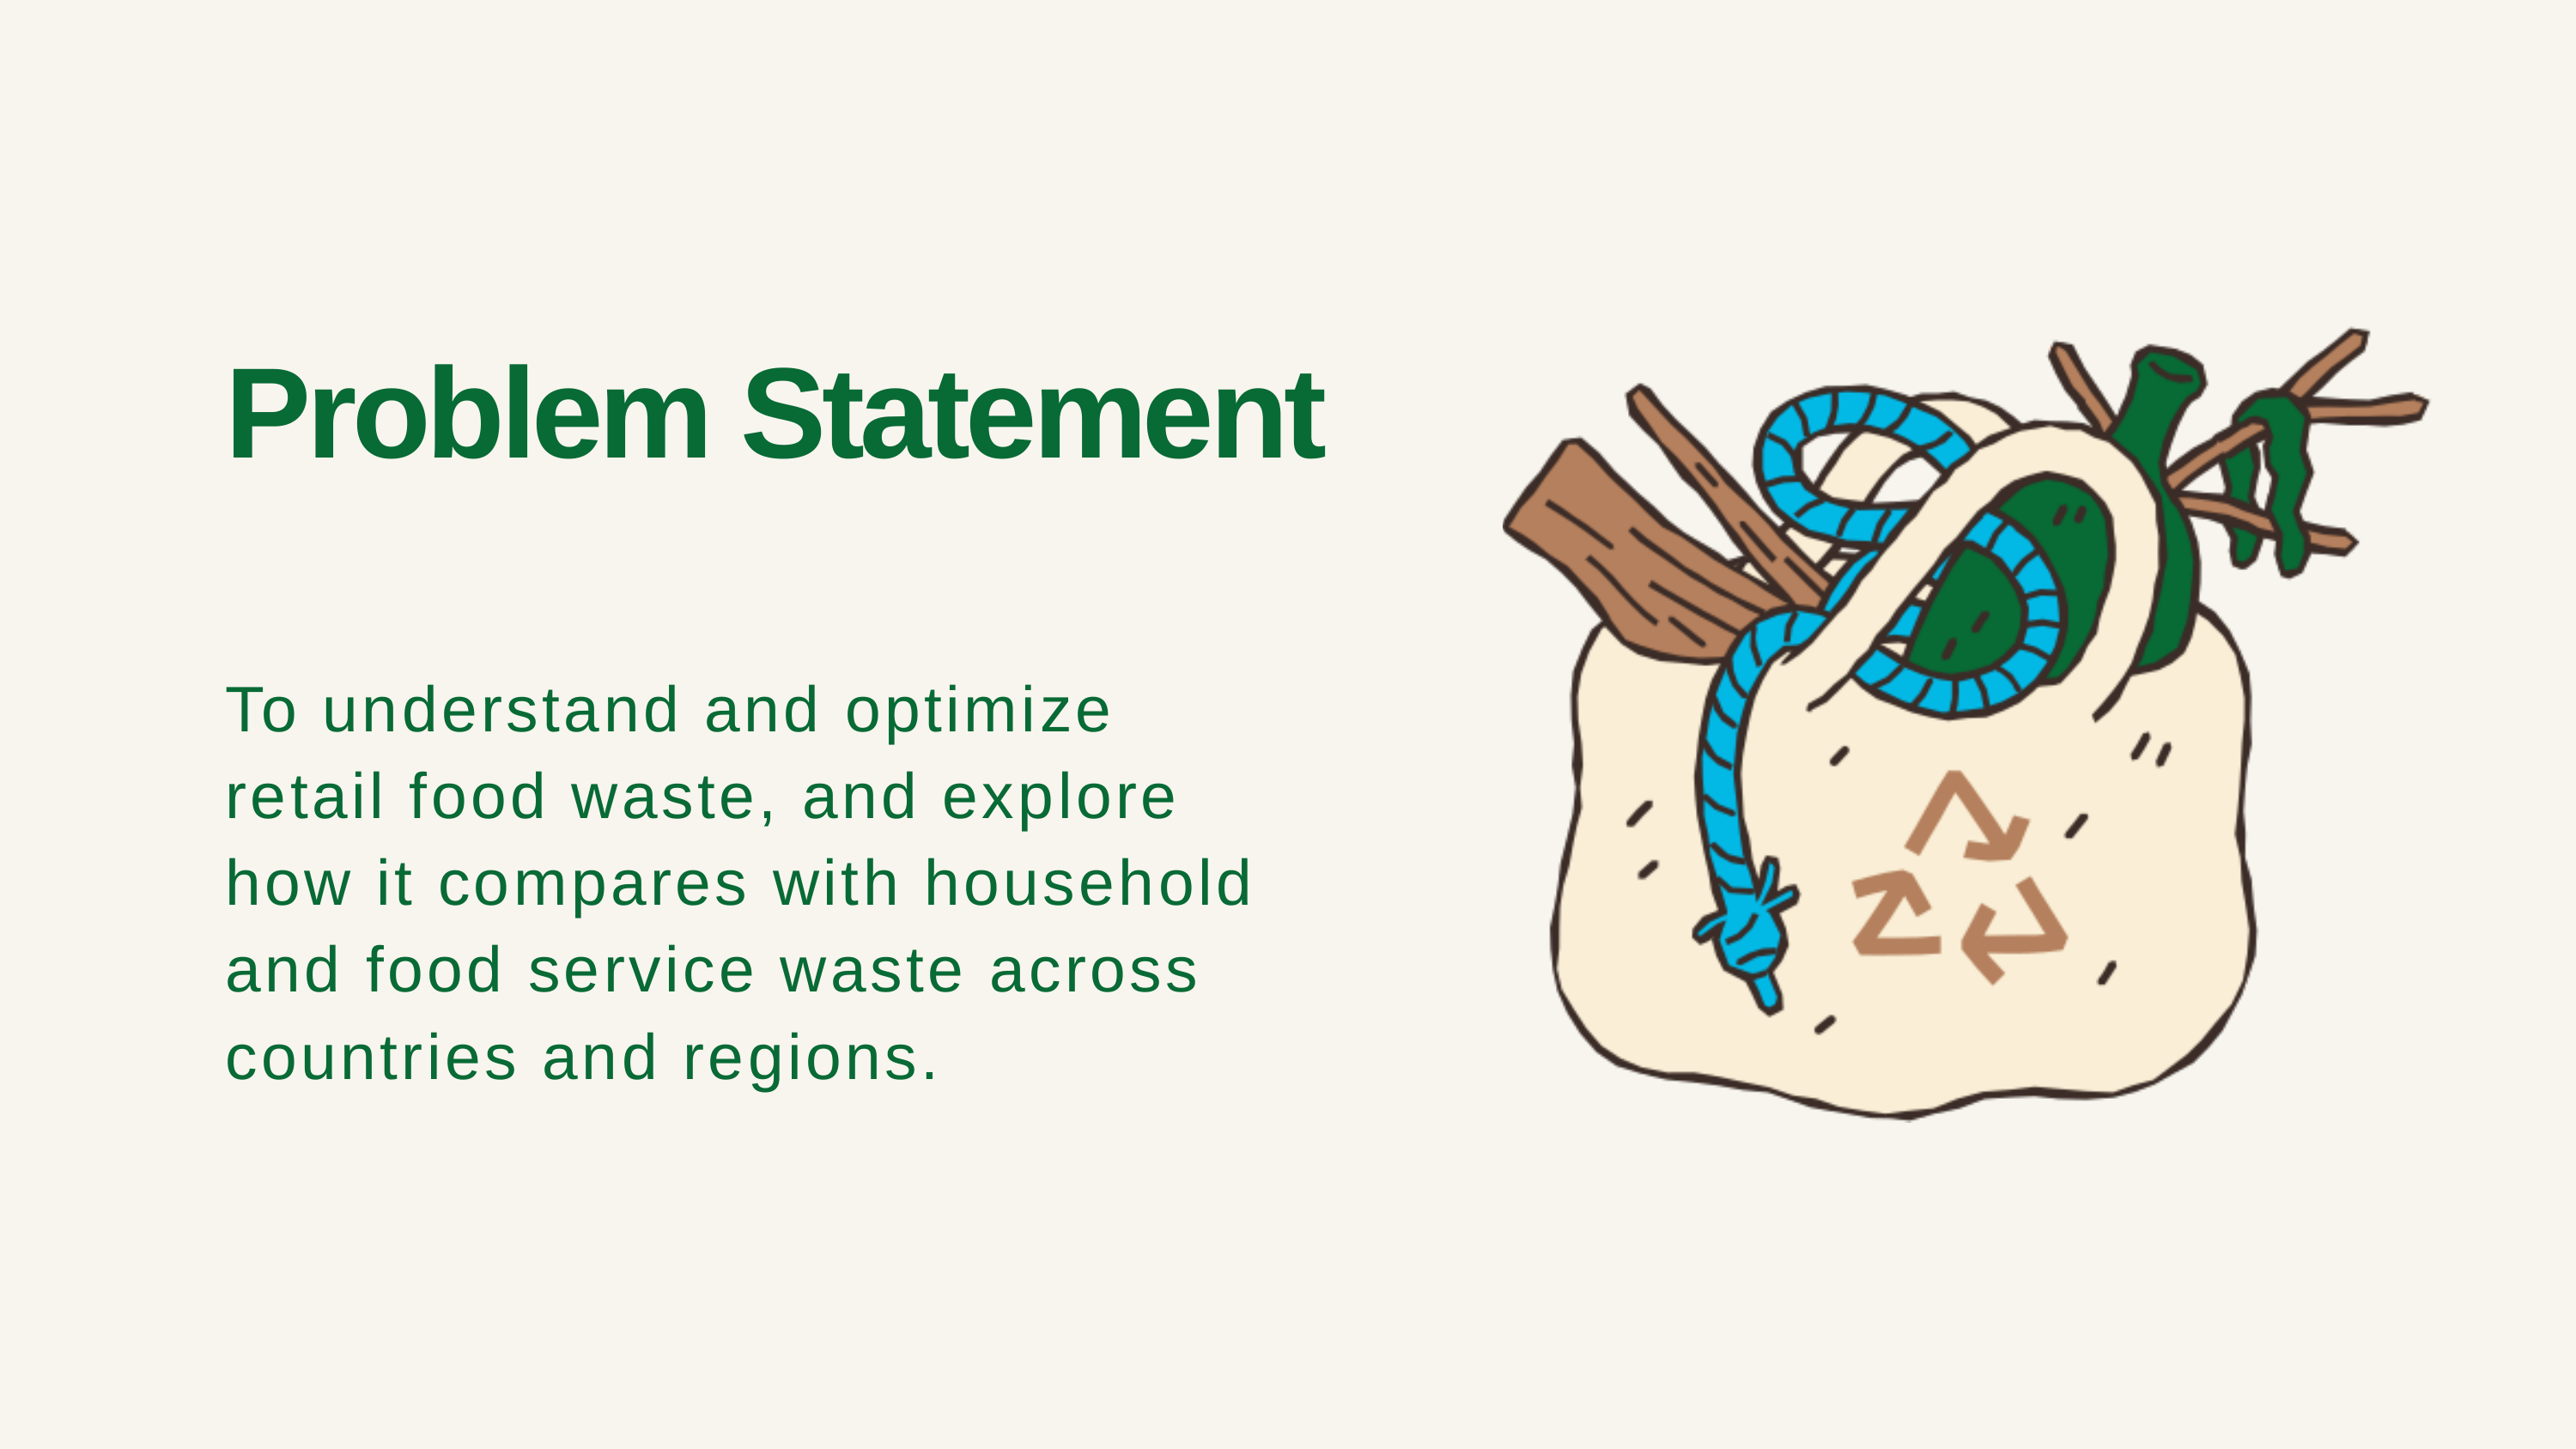

Problem Statement
To understand and optimize retail food waste, and explore how it compares with household and food service waste across countries and regions.